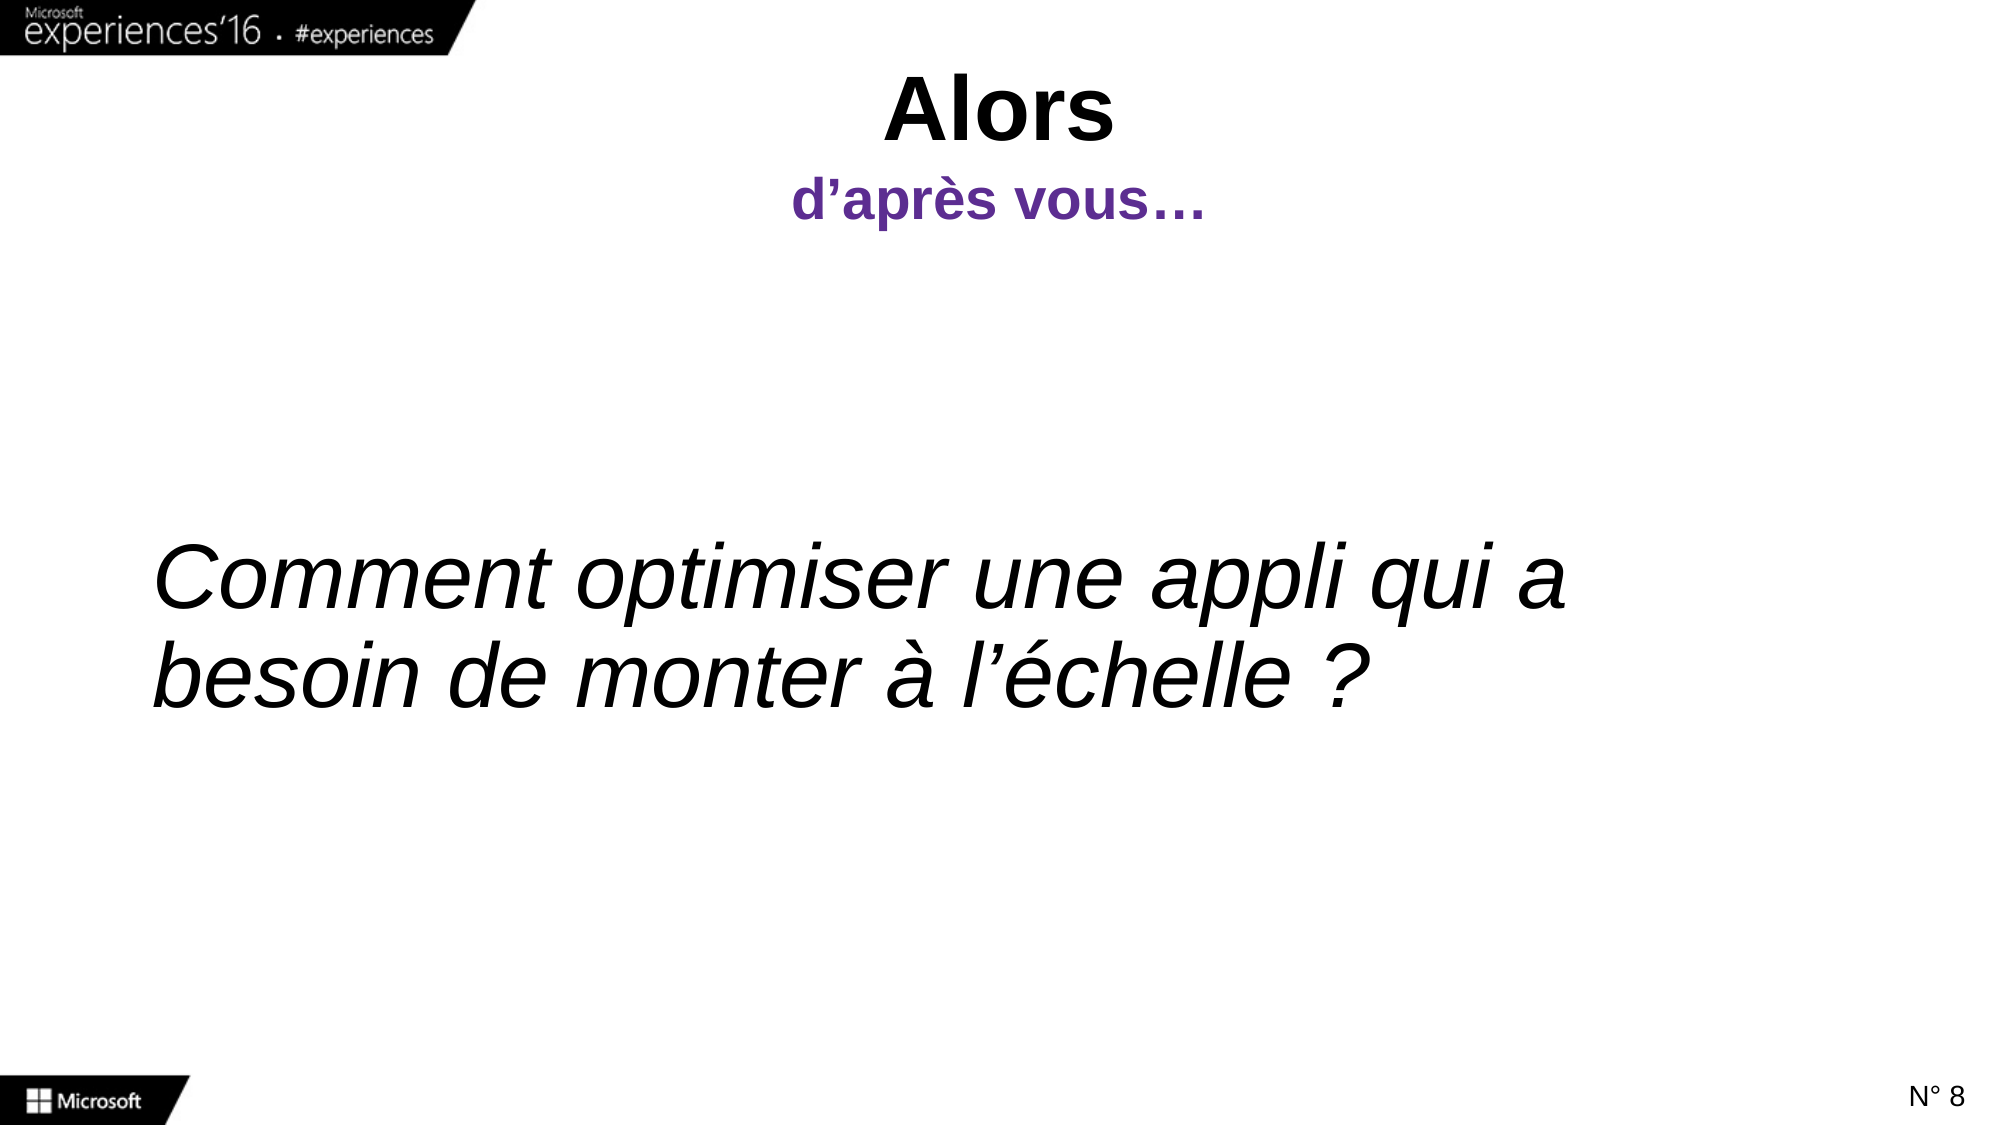

# Alors
d’après vous…
Comment optimiser une appli qui a besoin de monter à l’échelle ?
N° 8